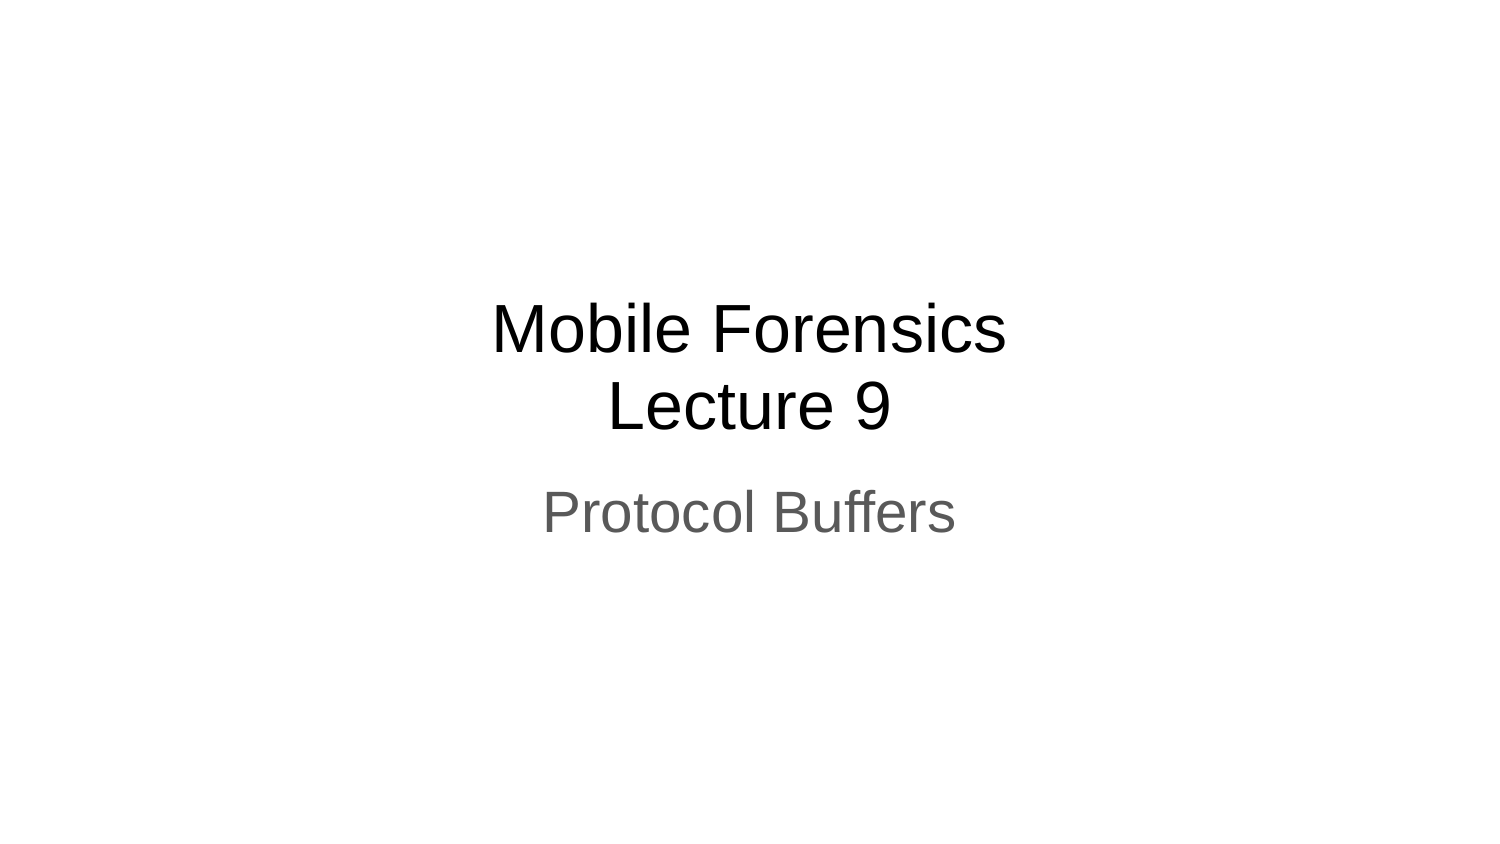

# Mobile Forensics
Lecture 9
Protocol Buffers